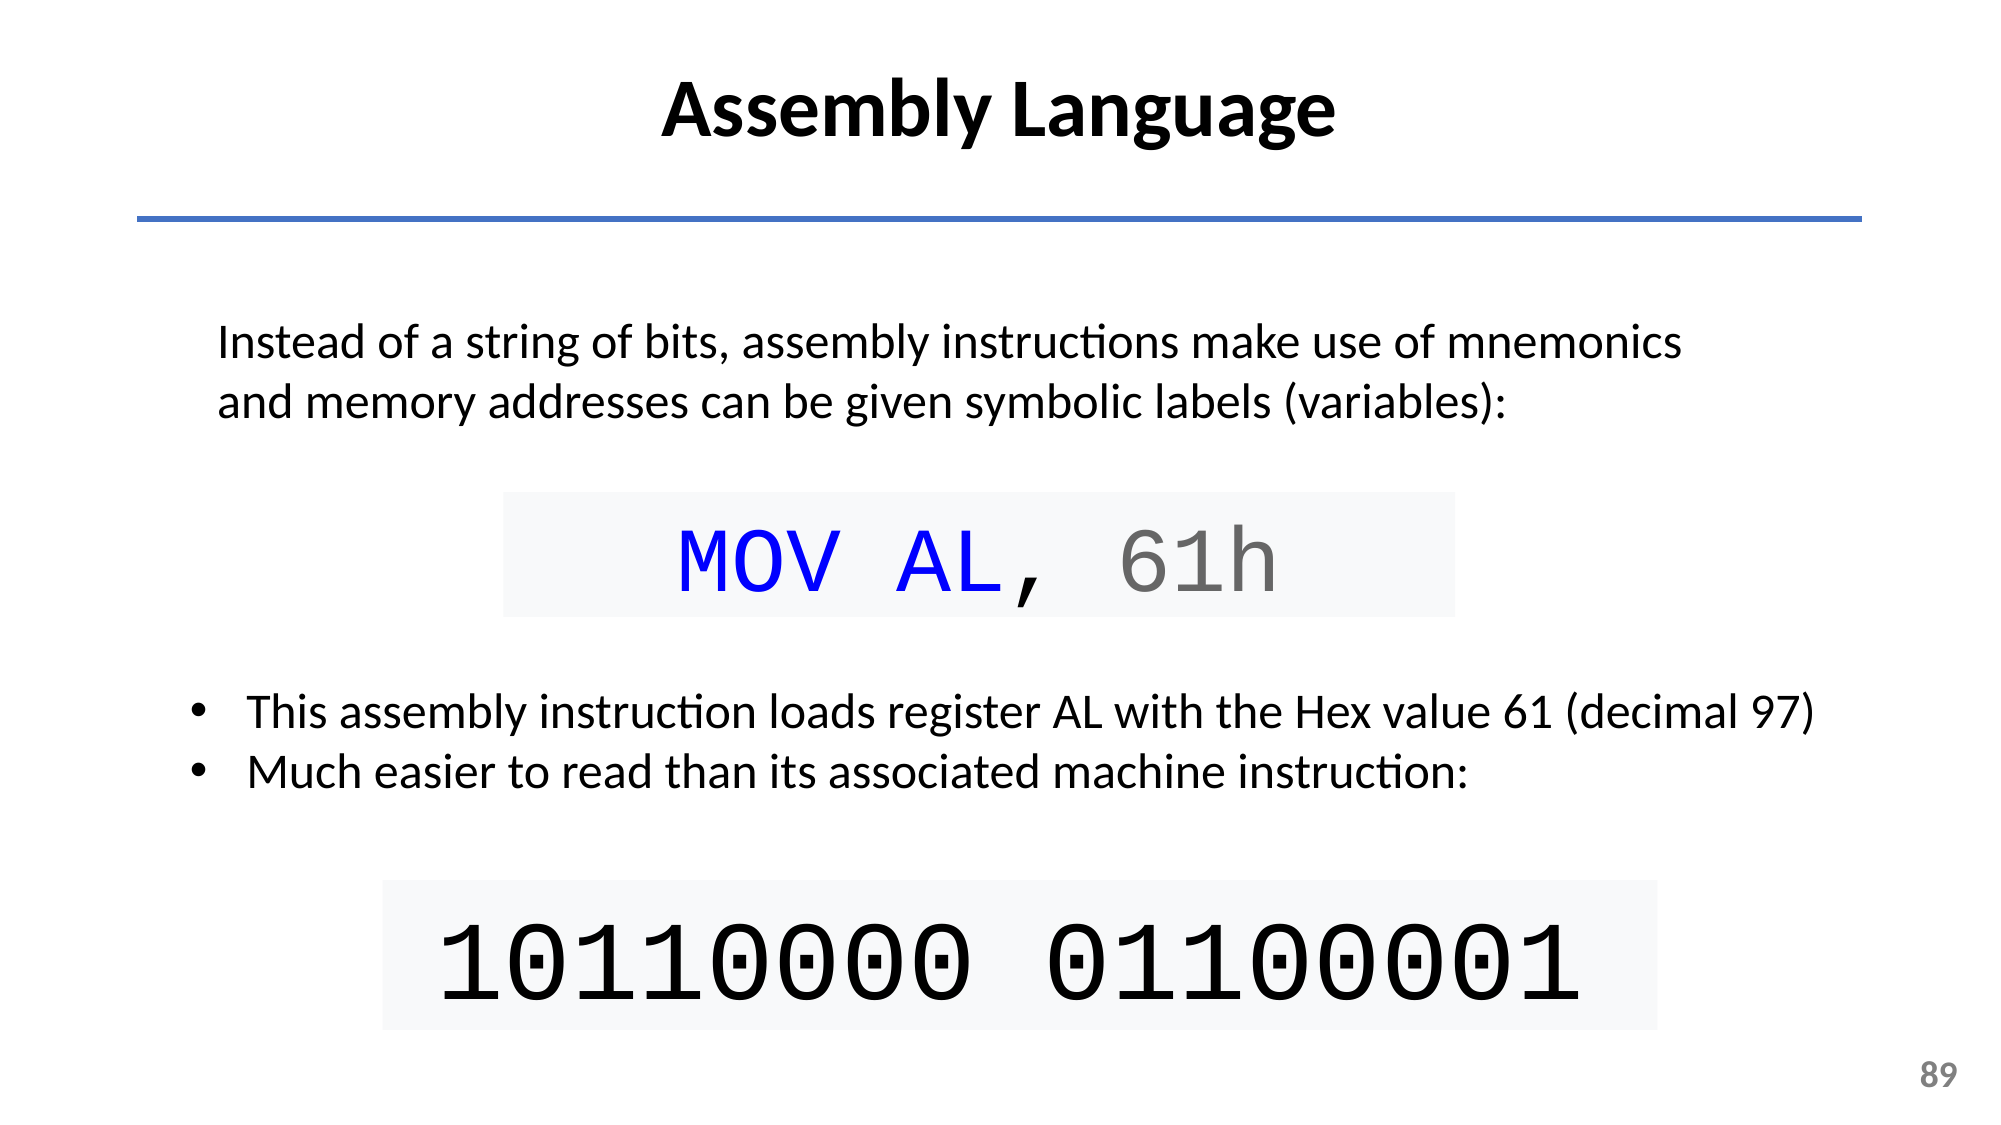

Assembly Language
Instead of a string of bits, assembly instructions make use of mnemonics and memory addresses can be given symbolic labels (variables):
MOV AL, 61h
This assembly instruction loads register AL with the Hex value 61 (decimal 97)
Much easier to read than its associated machine instruction:
10110000 01100001
89